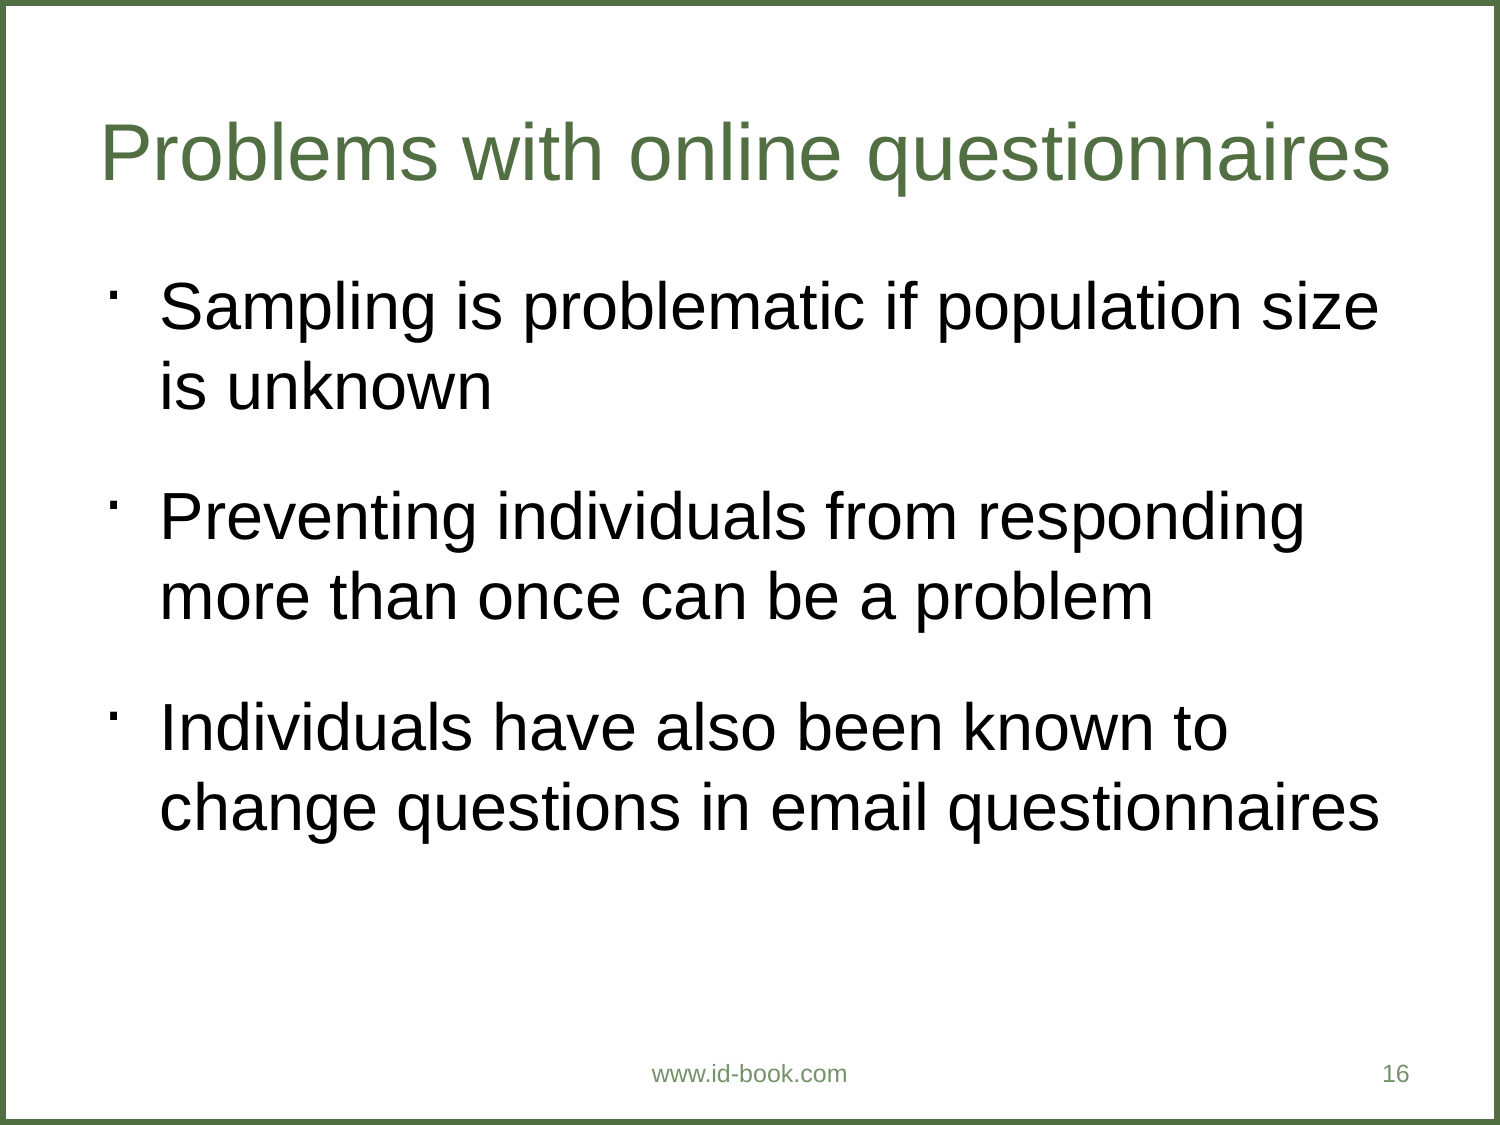

# Problems with online questionnaires
Sampling is problematic if population size is unknown
Preventing individuals from responding more than once can be a problem
Individuals have also been known to change questions in email questionnaires
www.id-book.com
16